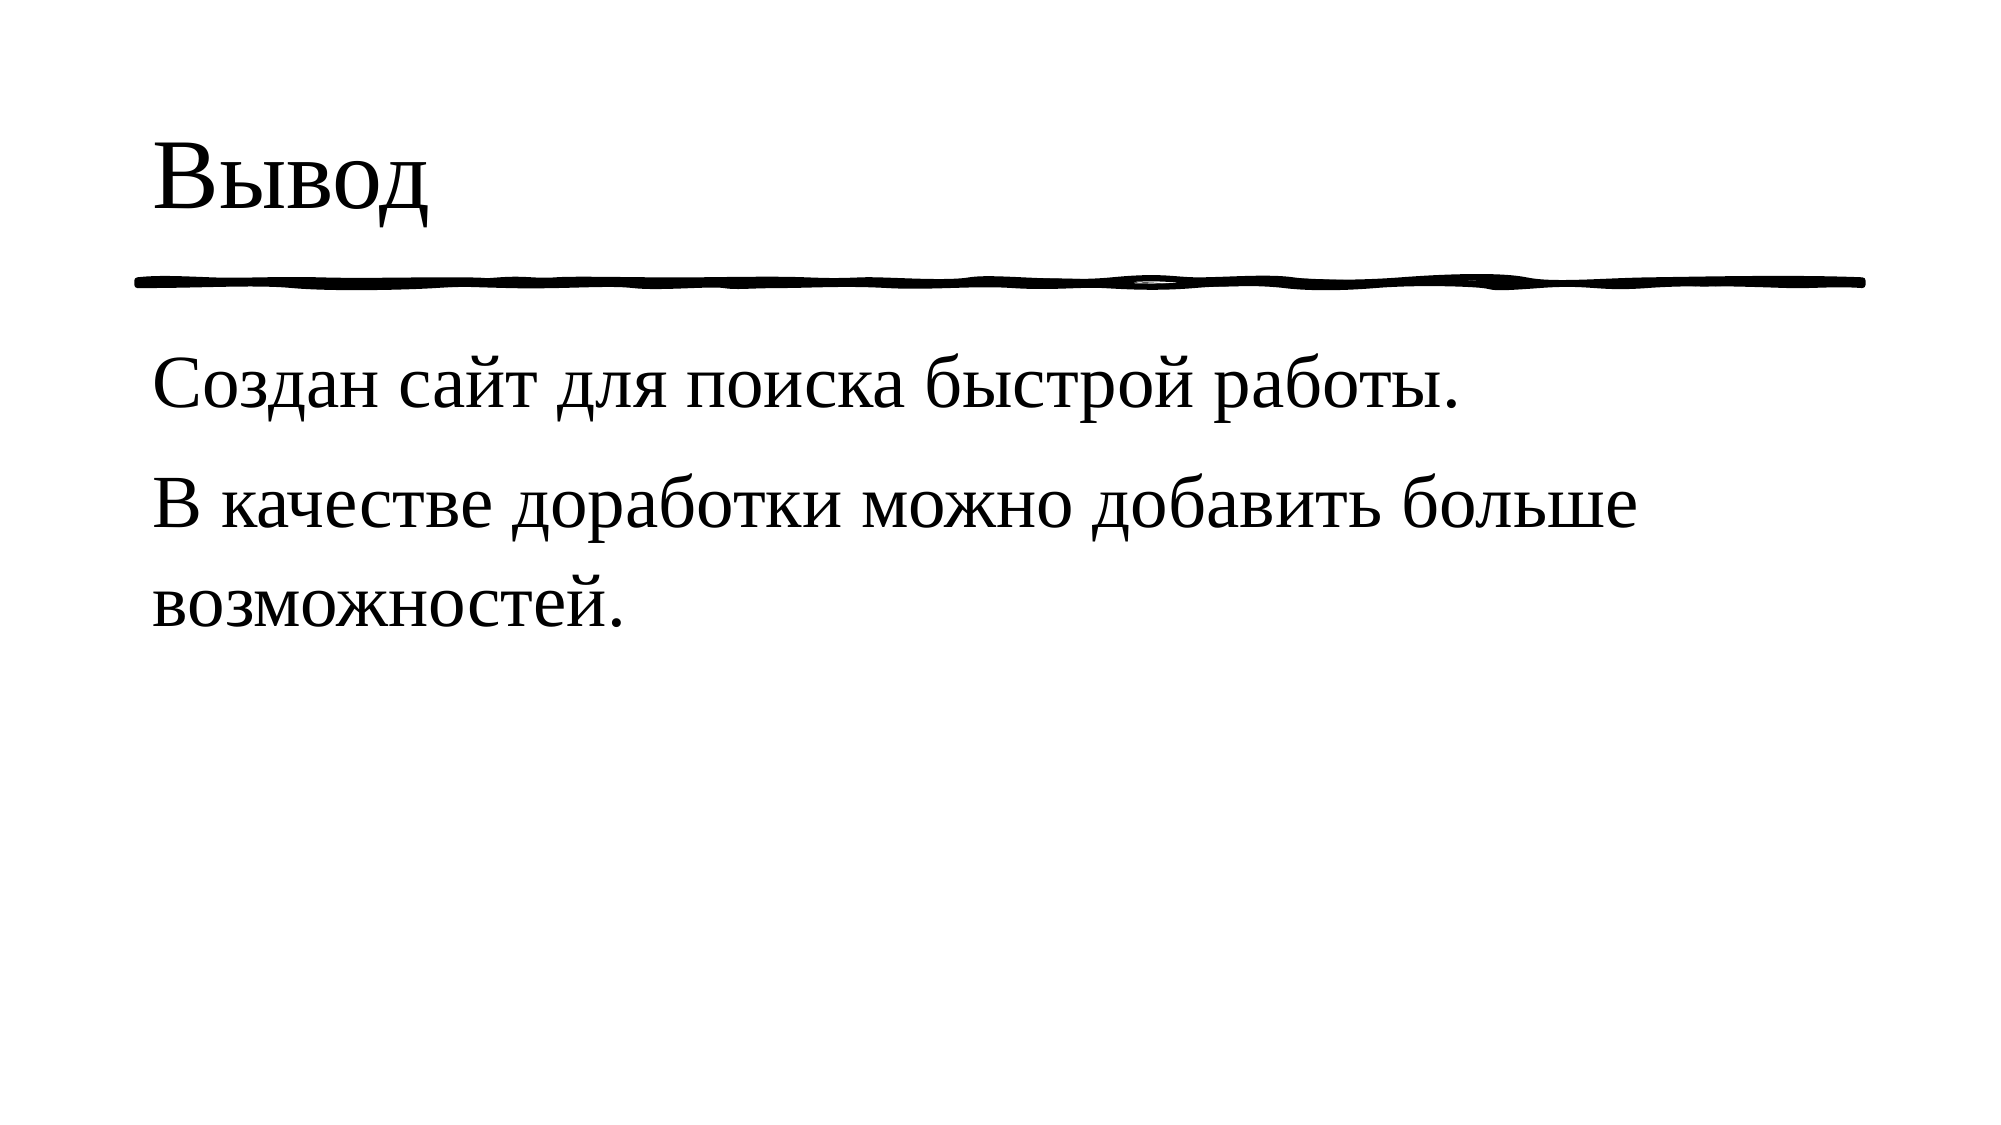

# Вывод
Создан сайт для поиска быстрой работы.
В качестве доработки можно добавить больше возможностей.